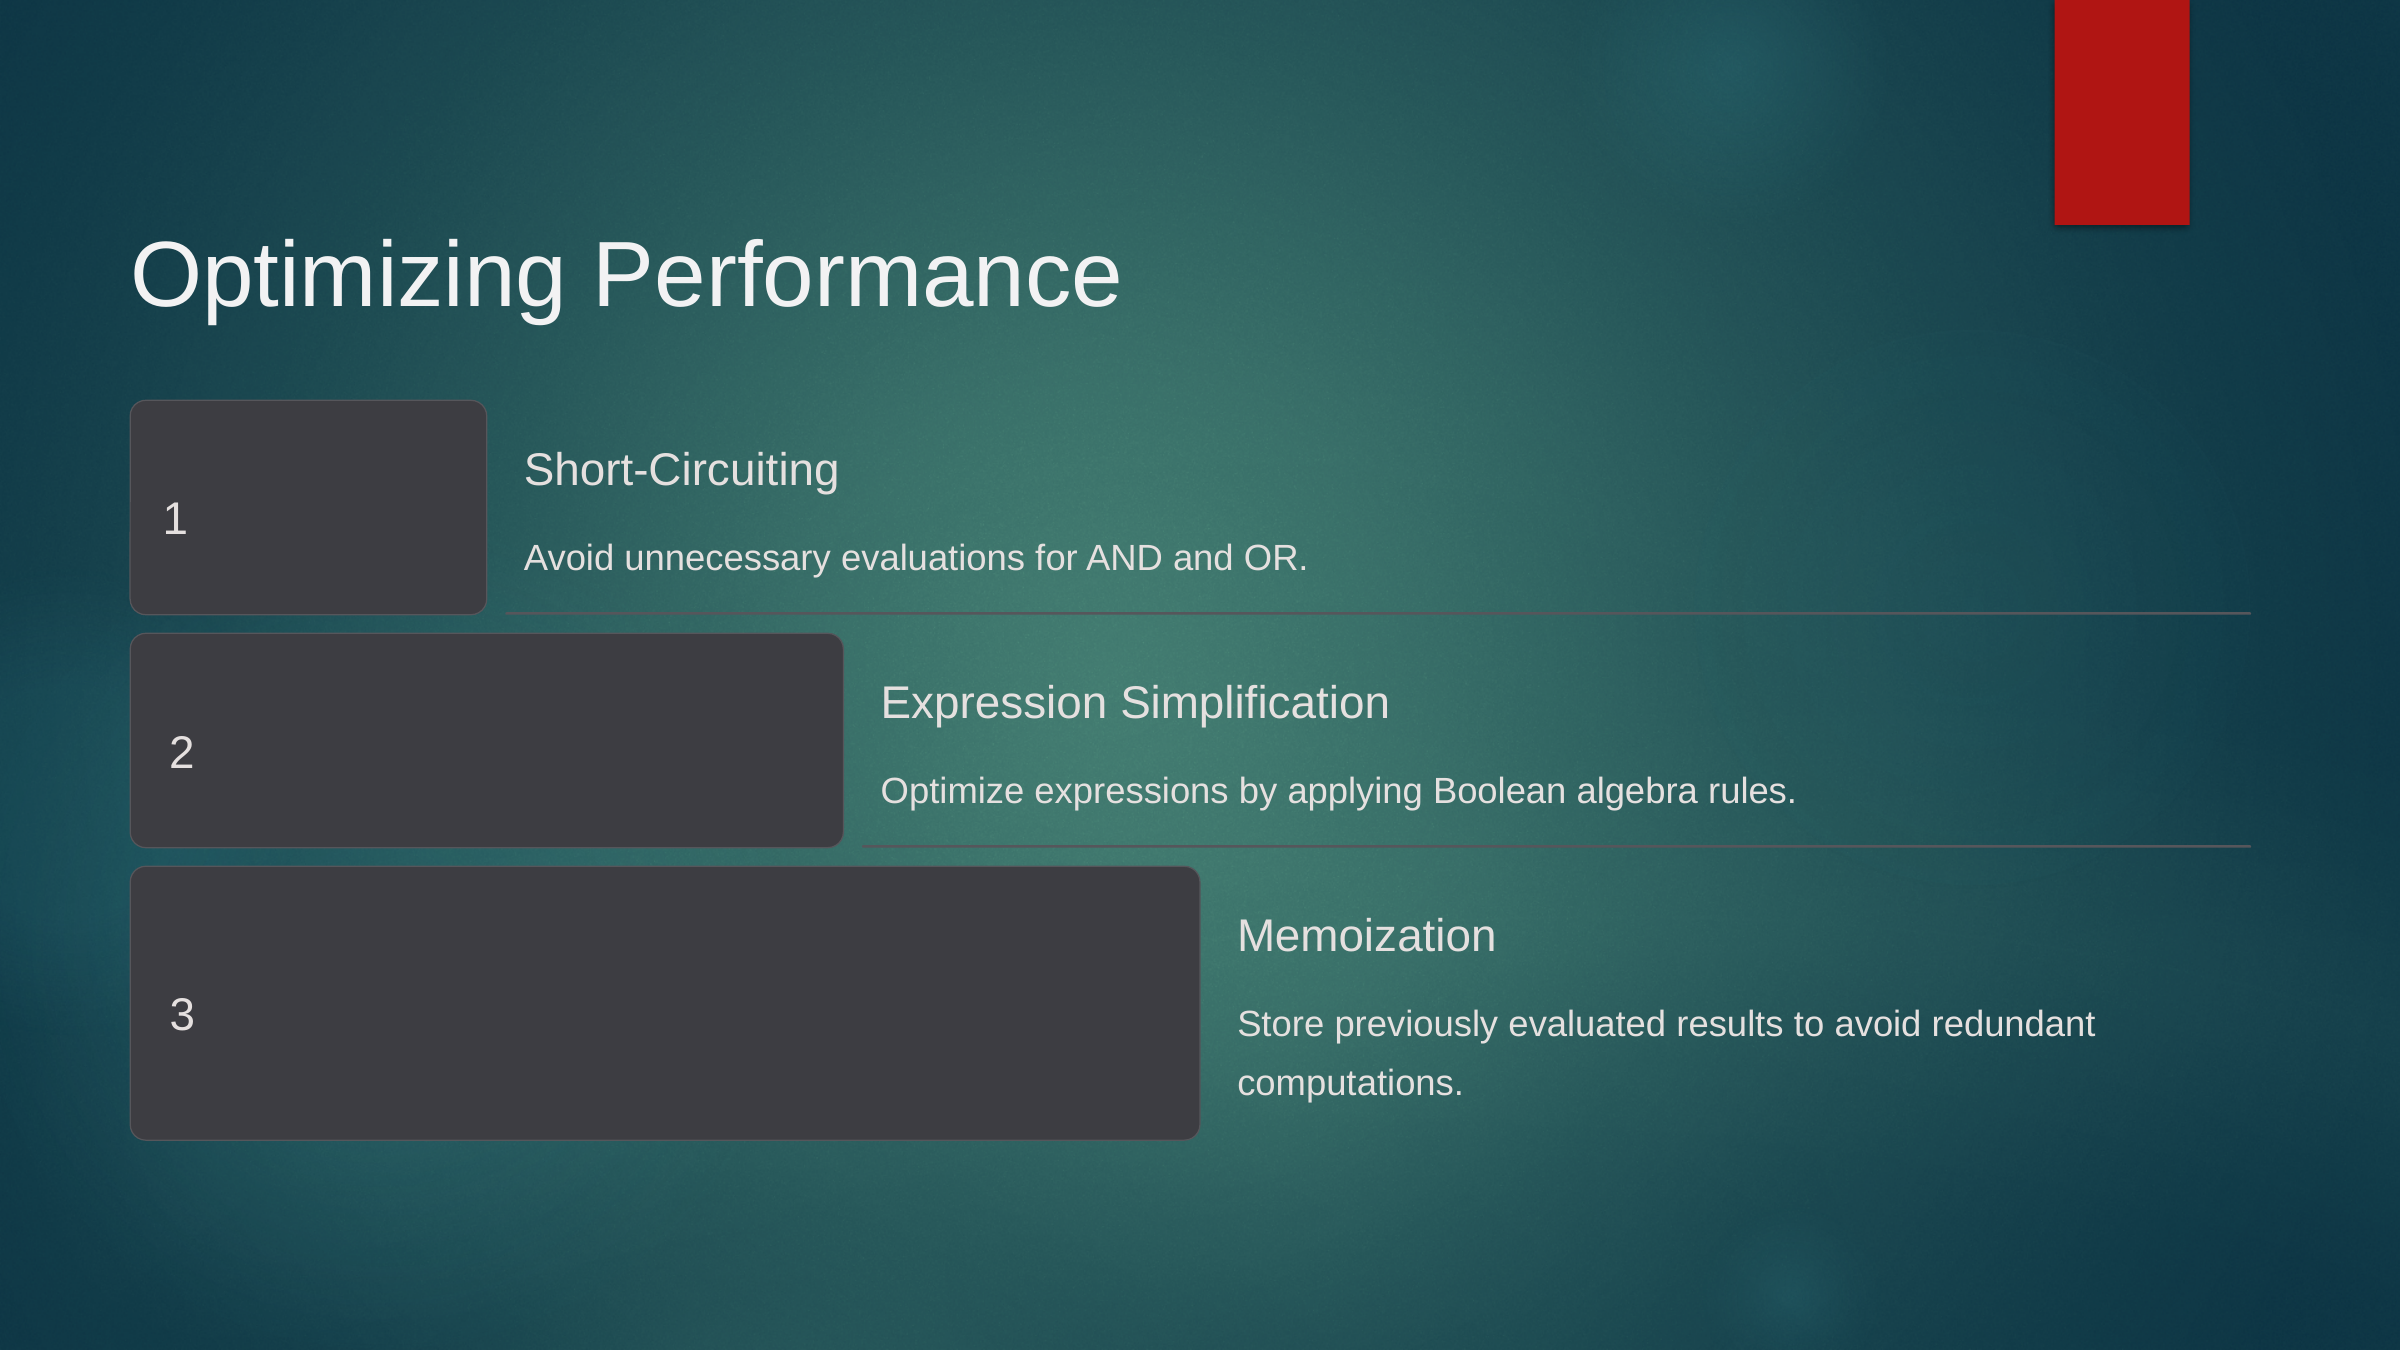

Optimizing Performance

Short-Circuiting
1
Avoid unnecessary evaluations for AND and OR.

Expression Simplification
2
Optimize expressions by applying Boolean algebra rules.

Memoization
3
Store previously evaluated results to avoid redundant computations.